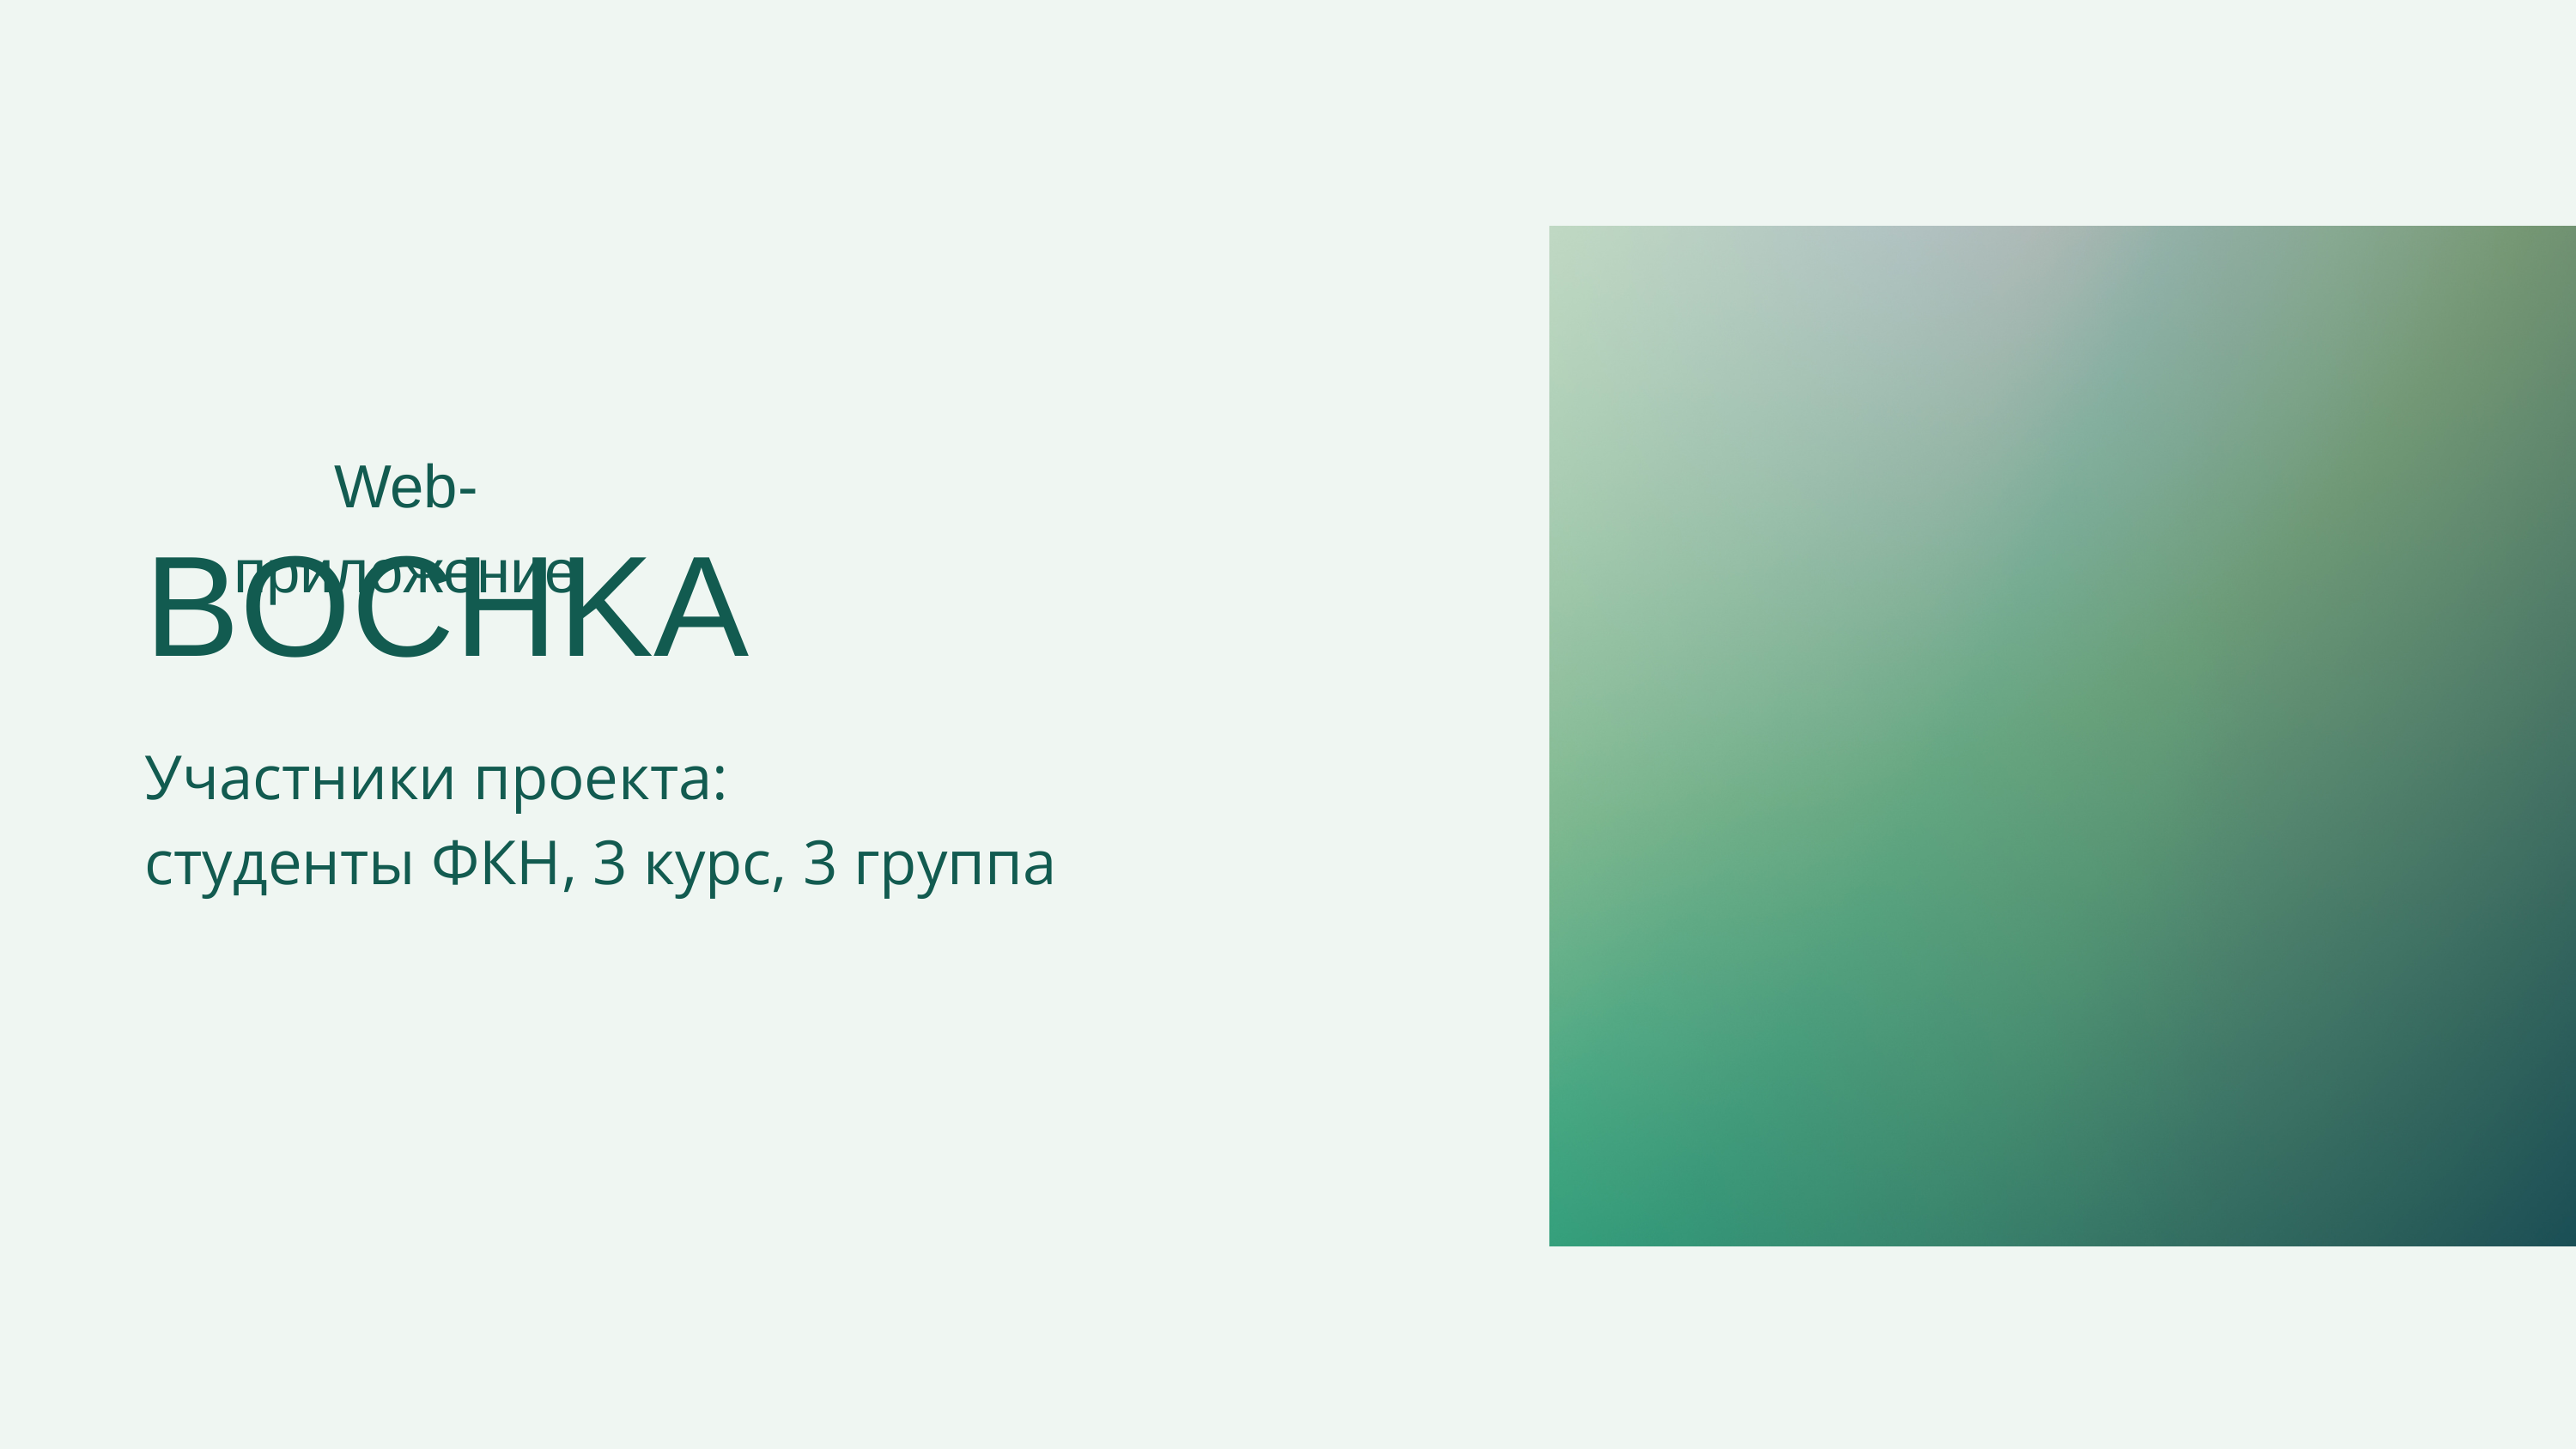

Web-приложение
BOCHKA
Участники проекта:
студенты ФКН, 3 курс, 3 группа